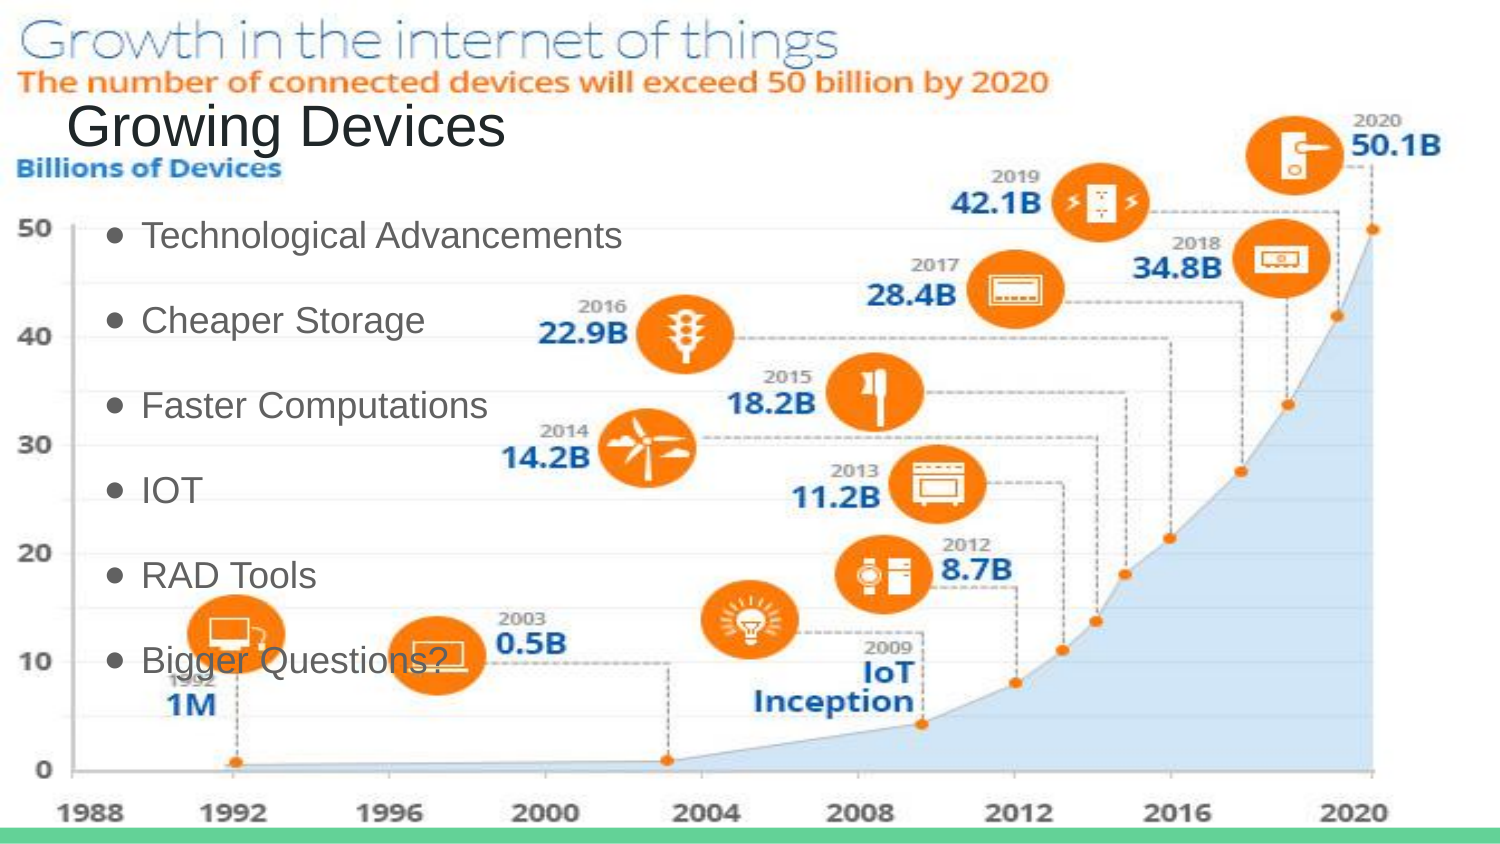

# Growing Devices
Technological Advancements
Cheaper Storage
Faster Computations
IOT
RAD Tools
Bigger Questions?